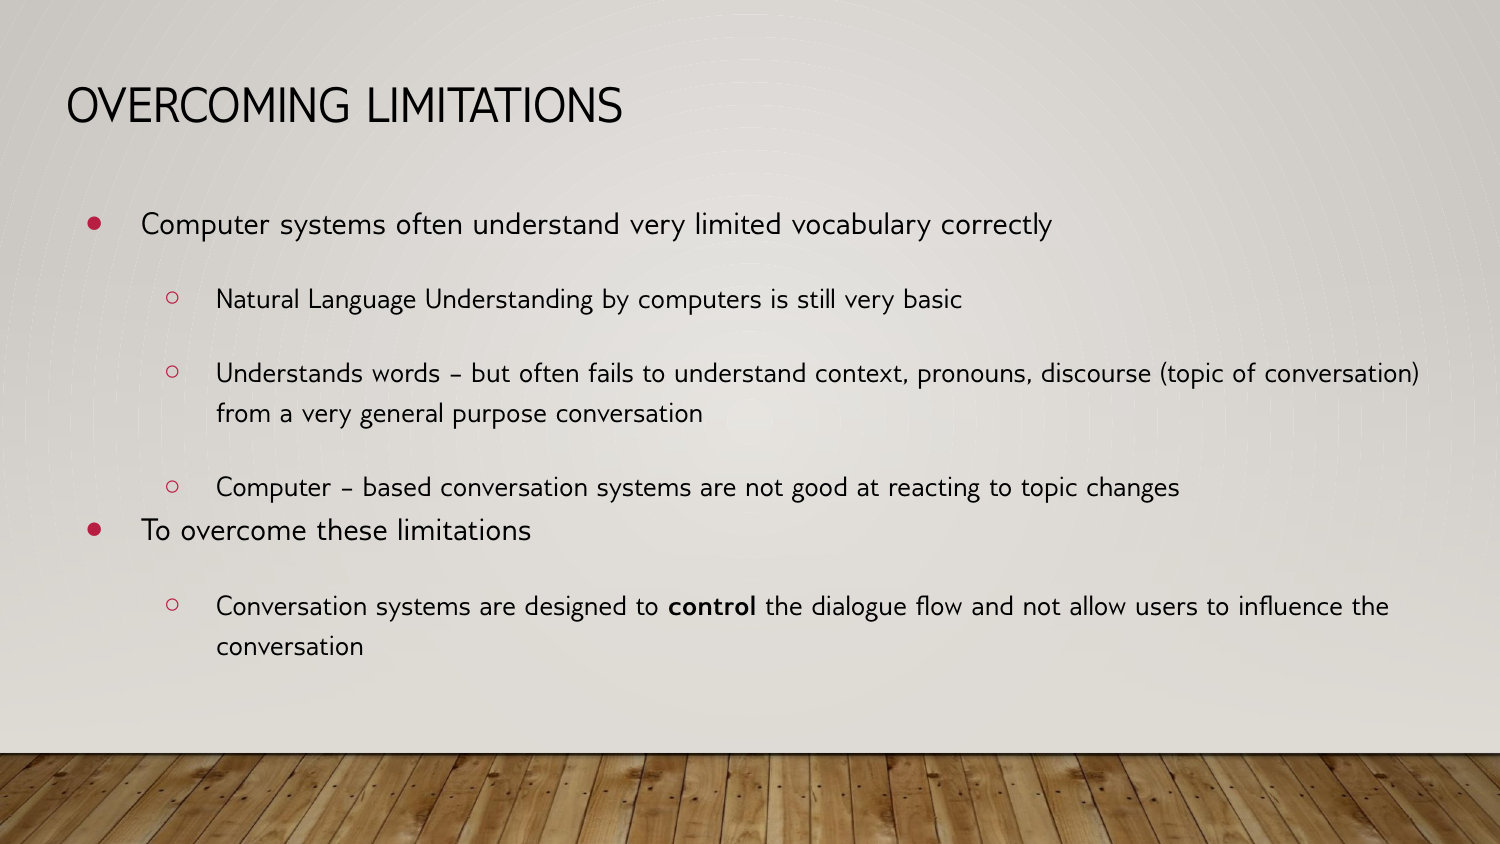

# OVERCOMING LIMITATIONS
Computer systems often understand very limited vocabulary correctly
Natural Language Understanding by computers is still very basic
Understands words – but often fails to understand context, pronouns, discourse (topic of conversation) from a very general purpose conversation
Computer – based conversation systems are not good at reacting to topic changes
To overcome these limitations
Conversation systems are designed to control the dialogue flow and not allow users to influence the conversation